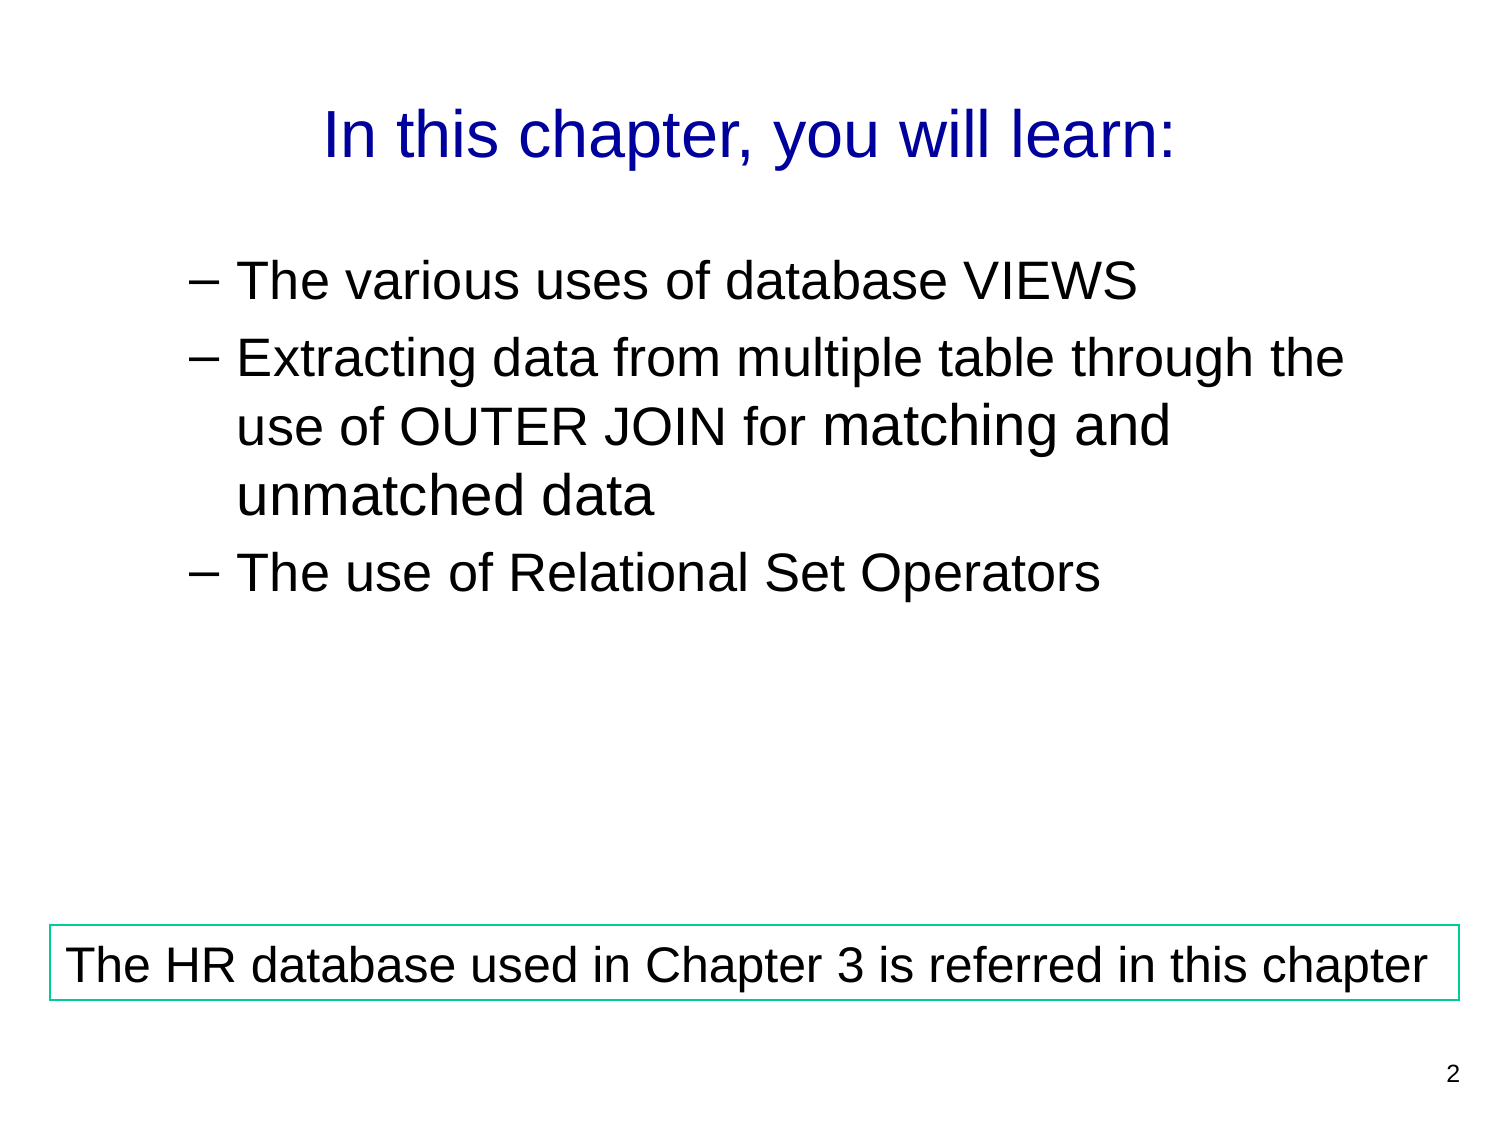

In this chapter, you will learn:
The various uses of database VIEWS
Extracting data from multiple table through the use of OUTER JOIN for matching and unmatched data
The use of Relational Set Operators
The HR database used in Chapter 3 is referred in this chapter